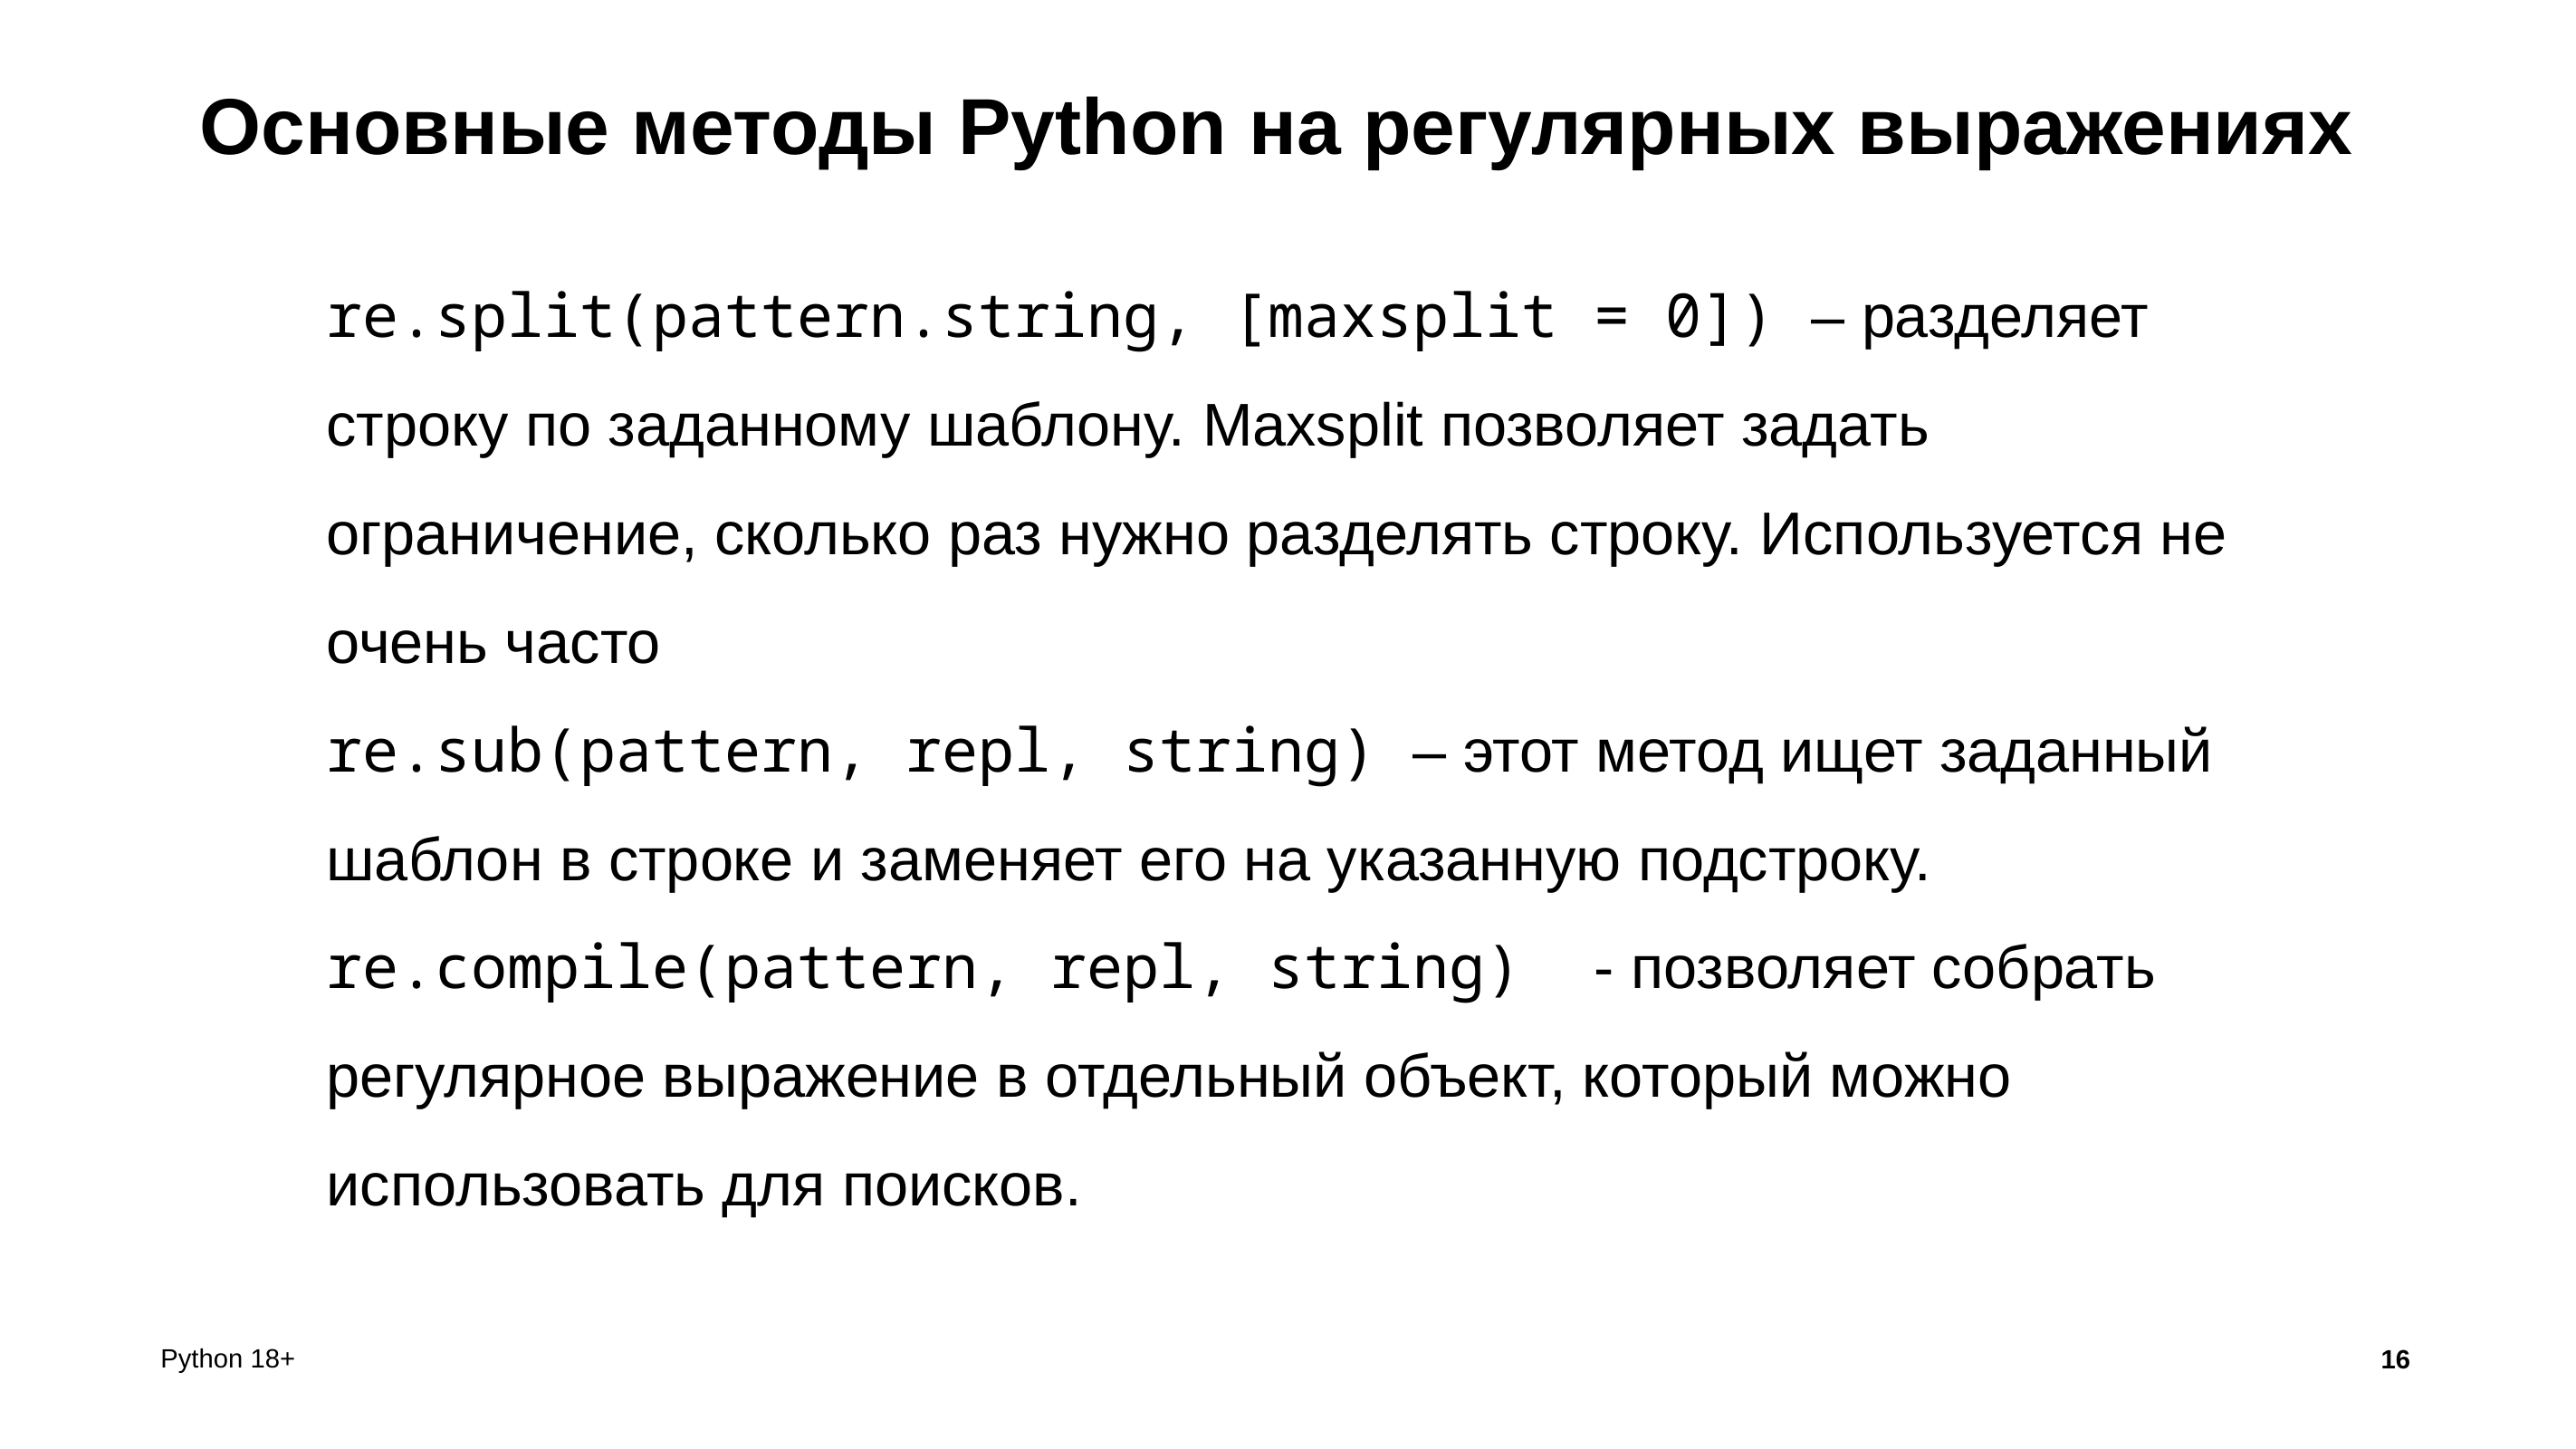

# Основные методы Python на регулярных выражениях
re.split(pattern.string, [maxsplit = 0]) – разделяет строку по заданному шаблону. Maxsplit позволяет задать ограничение, сколько раз нужно разделять строку. Используется не очень часто
re.sub(pattern, repl, string) – этот метод ищет заданный шаблон в строке и заменяет его на указанную подстроку.
re.compile(pattern, repl, string)  - позволяет собрать регулярное выражение в отдельный объект, который можно использовать для поисков.

16
Python 18+